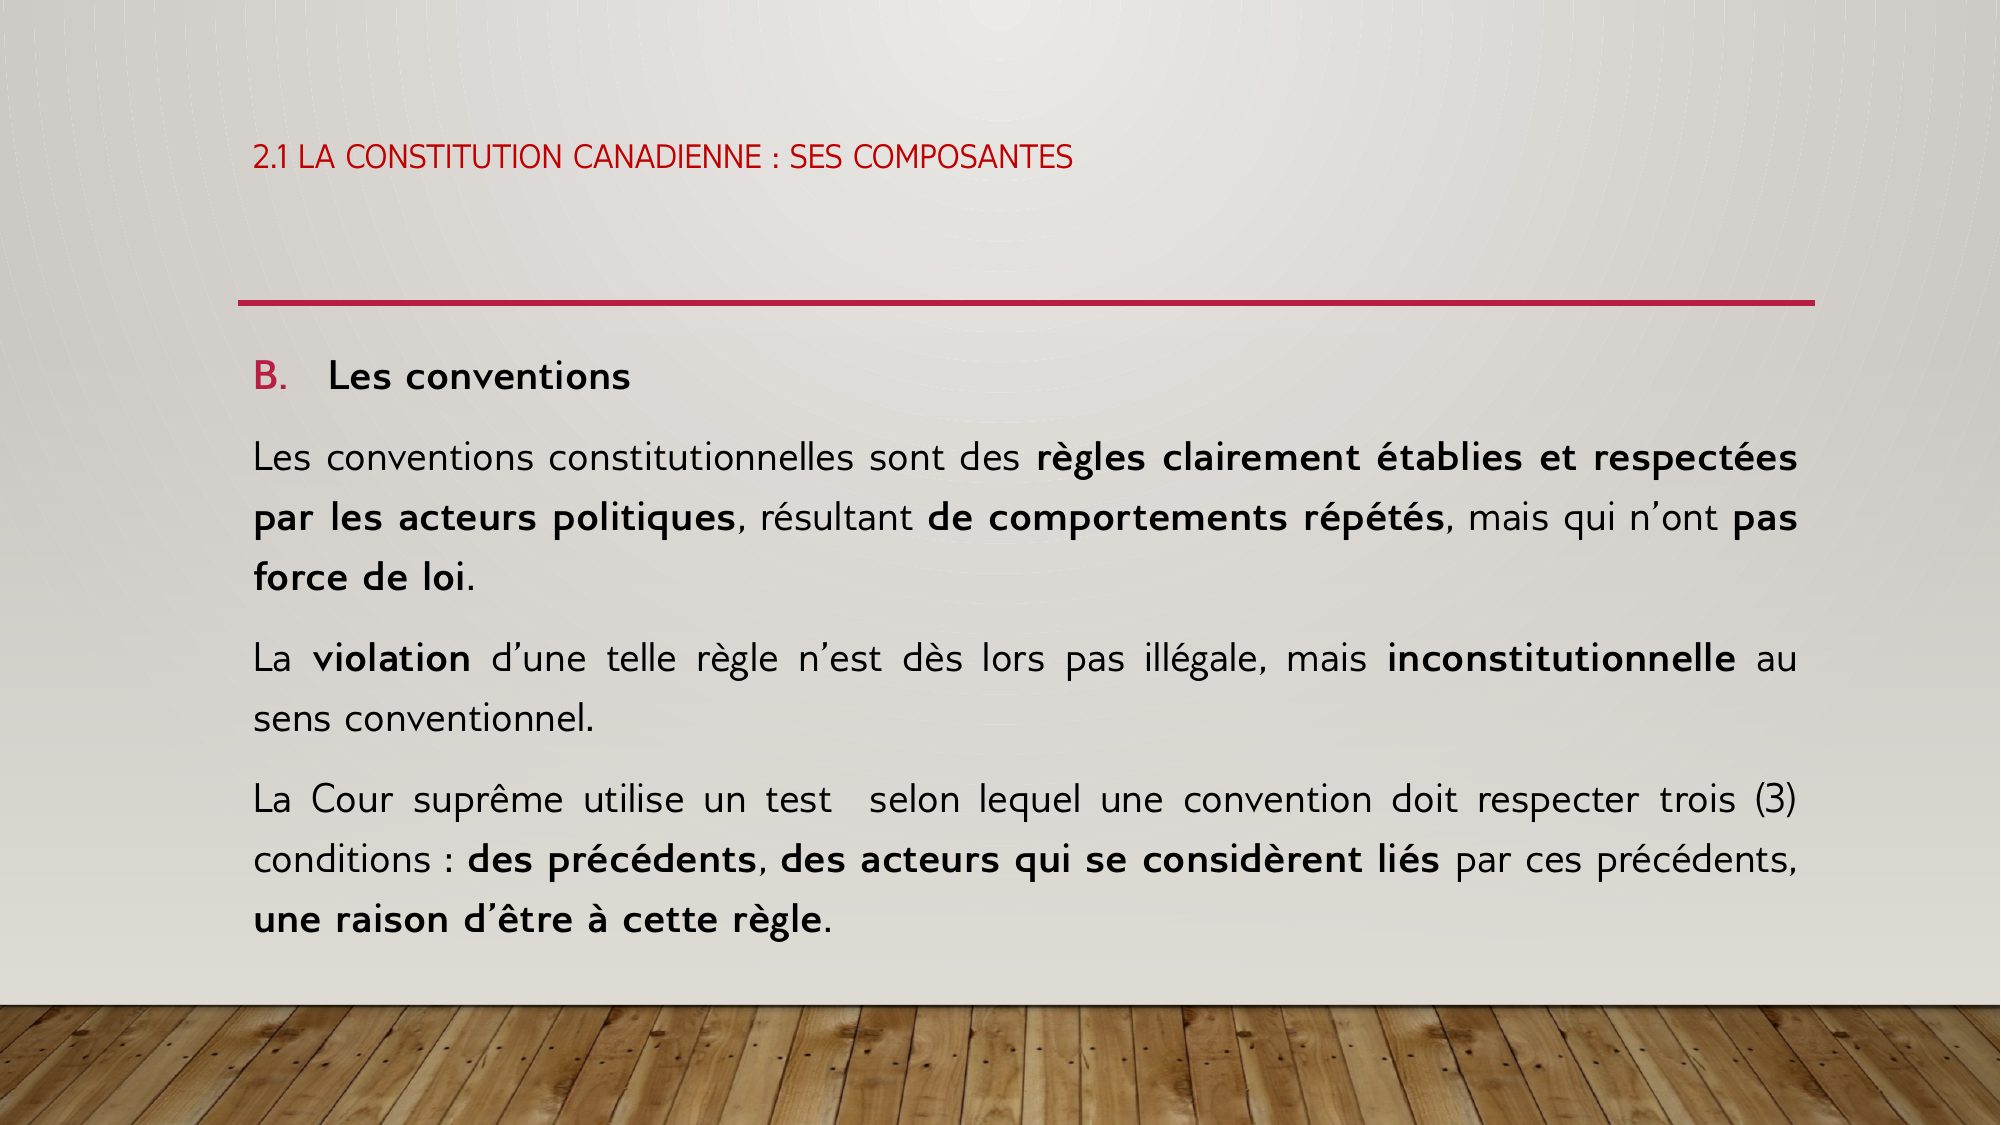

# 2.1 la constitution canadienne : ses composantes
Les conventions
Les conventions constitutionnelles sont des règles clairement établies et respectées par les acteurs politiques, résultant de comportements répétés, mais qui n’ont pas force de loi.
La violation d’une telle règle n’est dès lors pas illégale, mais inconstitutionnelle au sens conventionnel.
La Cour suprême utilise un test  selon lequel une convention doit respecter trois (3) conditions : des précédents, des acteurs qui se considèrent liés par ces précédents, une raison d’être à cette règle.